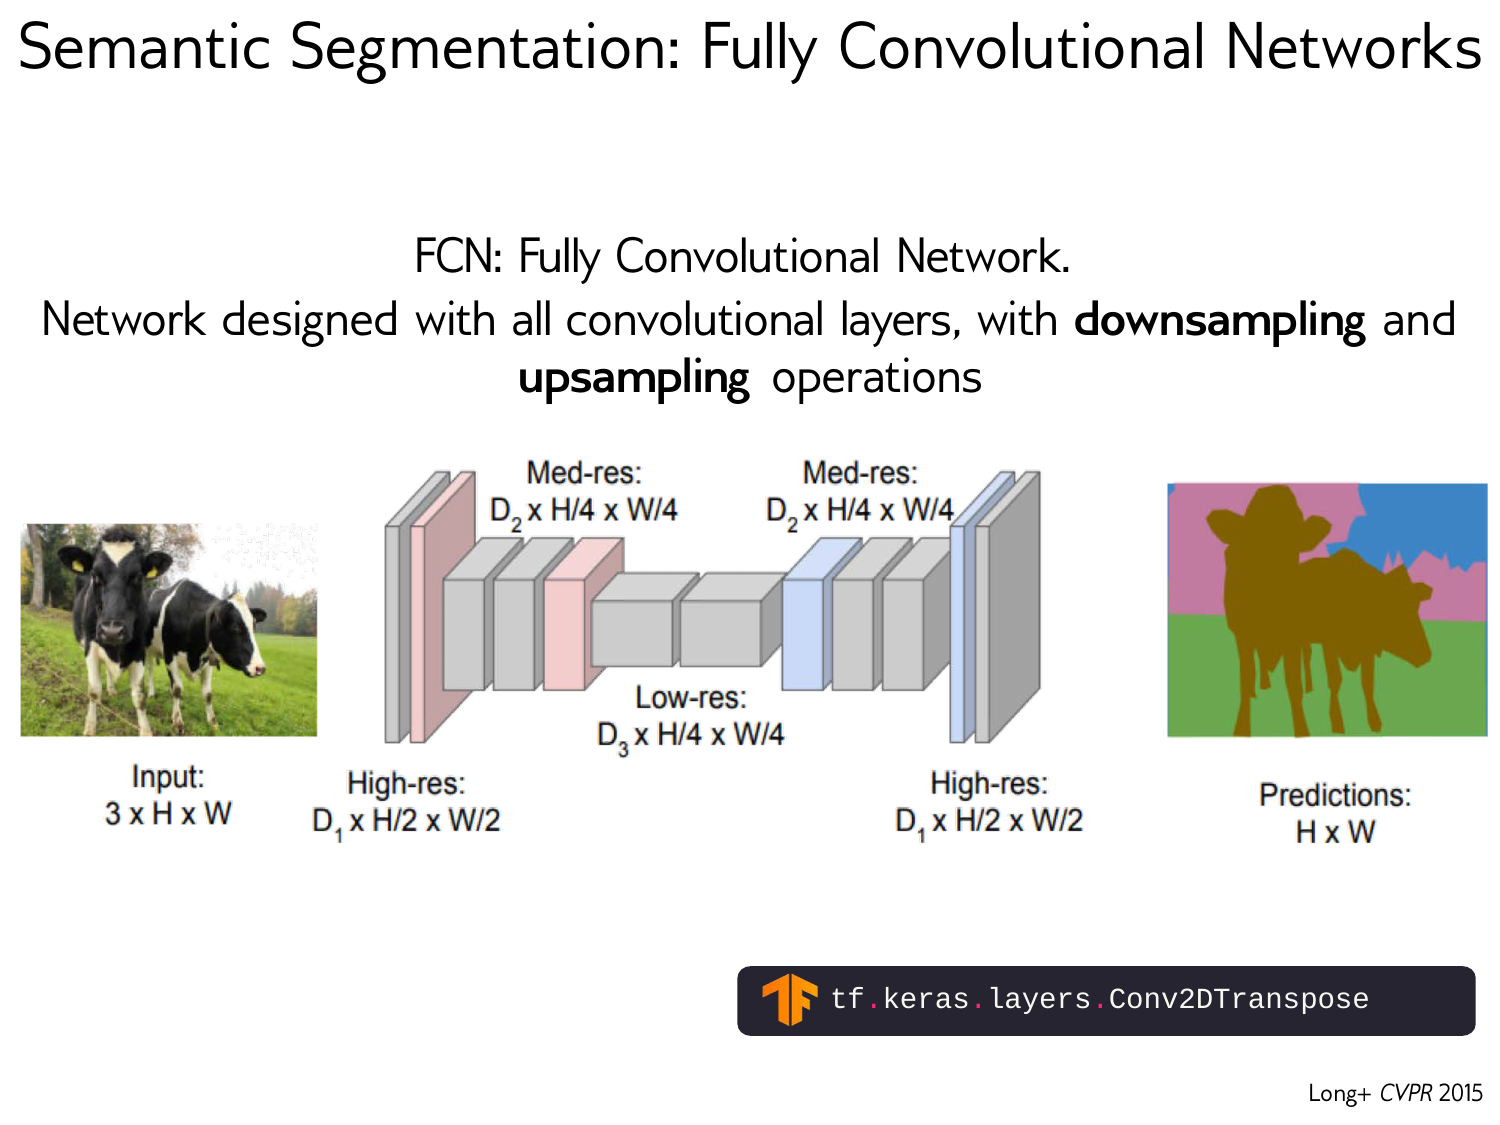

# Semantic Segmentation: Fully Convolutional Networks
FCN: Fully Convolutional Network.
Network designed with all convolutional layers, with downsampling and upsampling operations

tf.keras.layers.Conv2DTranspose
Long+ CVPR 2015